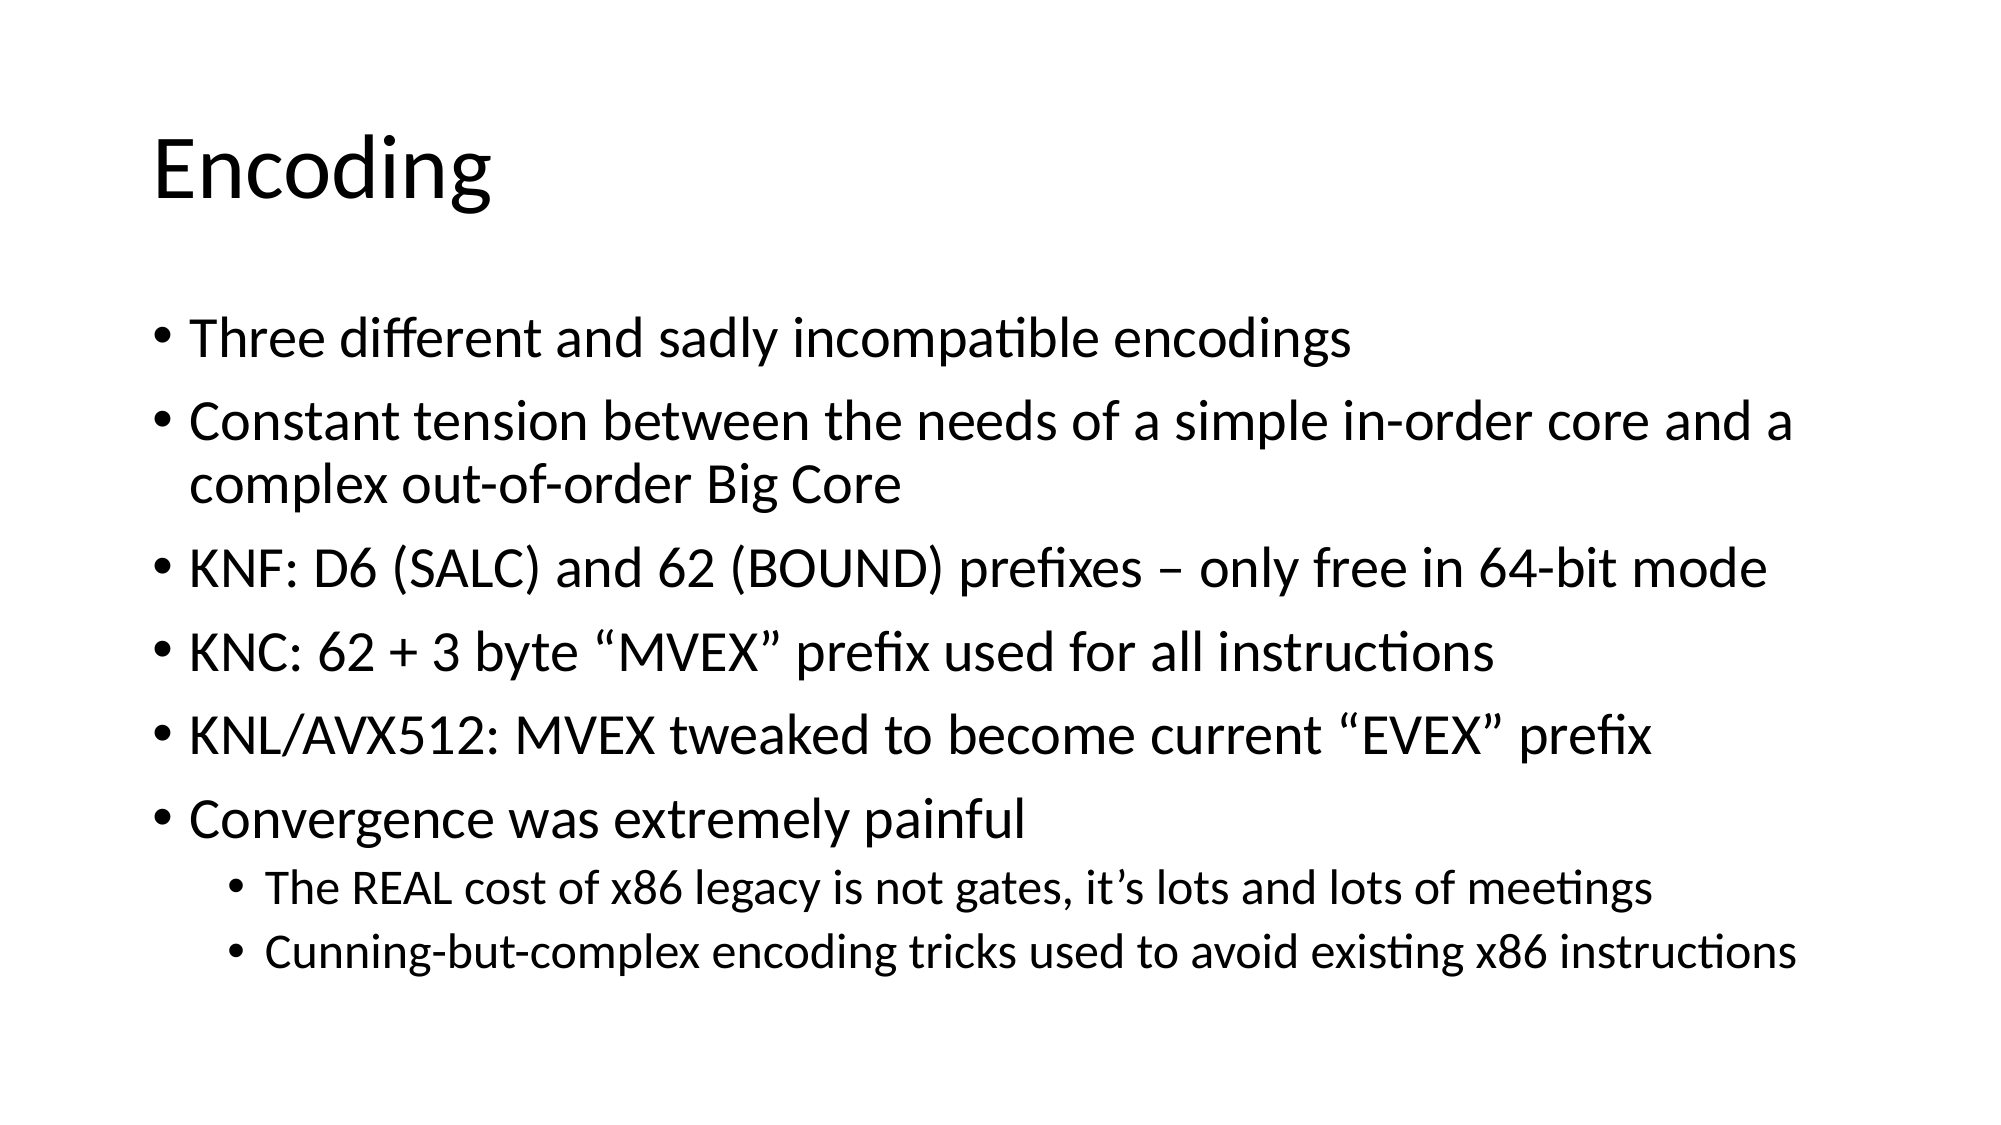

# Encoding
Three different and sadly incompatible encodings
Constant tension between the needs of a simple in-order core and a complex out-of-order Big Core
KNF: D6 (SALC) and 62 (BOUND) prefixes – only free in 64-bit mode
KNC: 62 + 3 byte “MVEX” prefix used for all instructions
KNL/AVX512: MVEX tweaked to become current “EVEX” prefix
Convergence was extremely painful
The REAL cost of x86 legacy is not gates, it’s lots and lots of meetings
Cunning-but-complex encoding tricks used to avoid existing x86 instructions